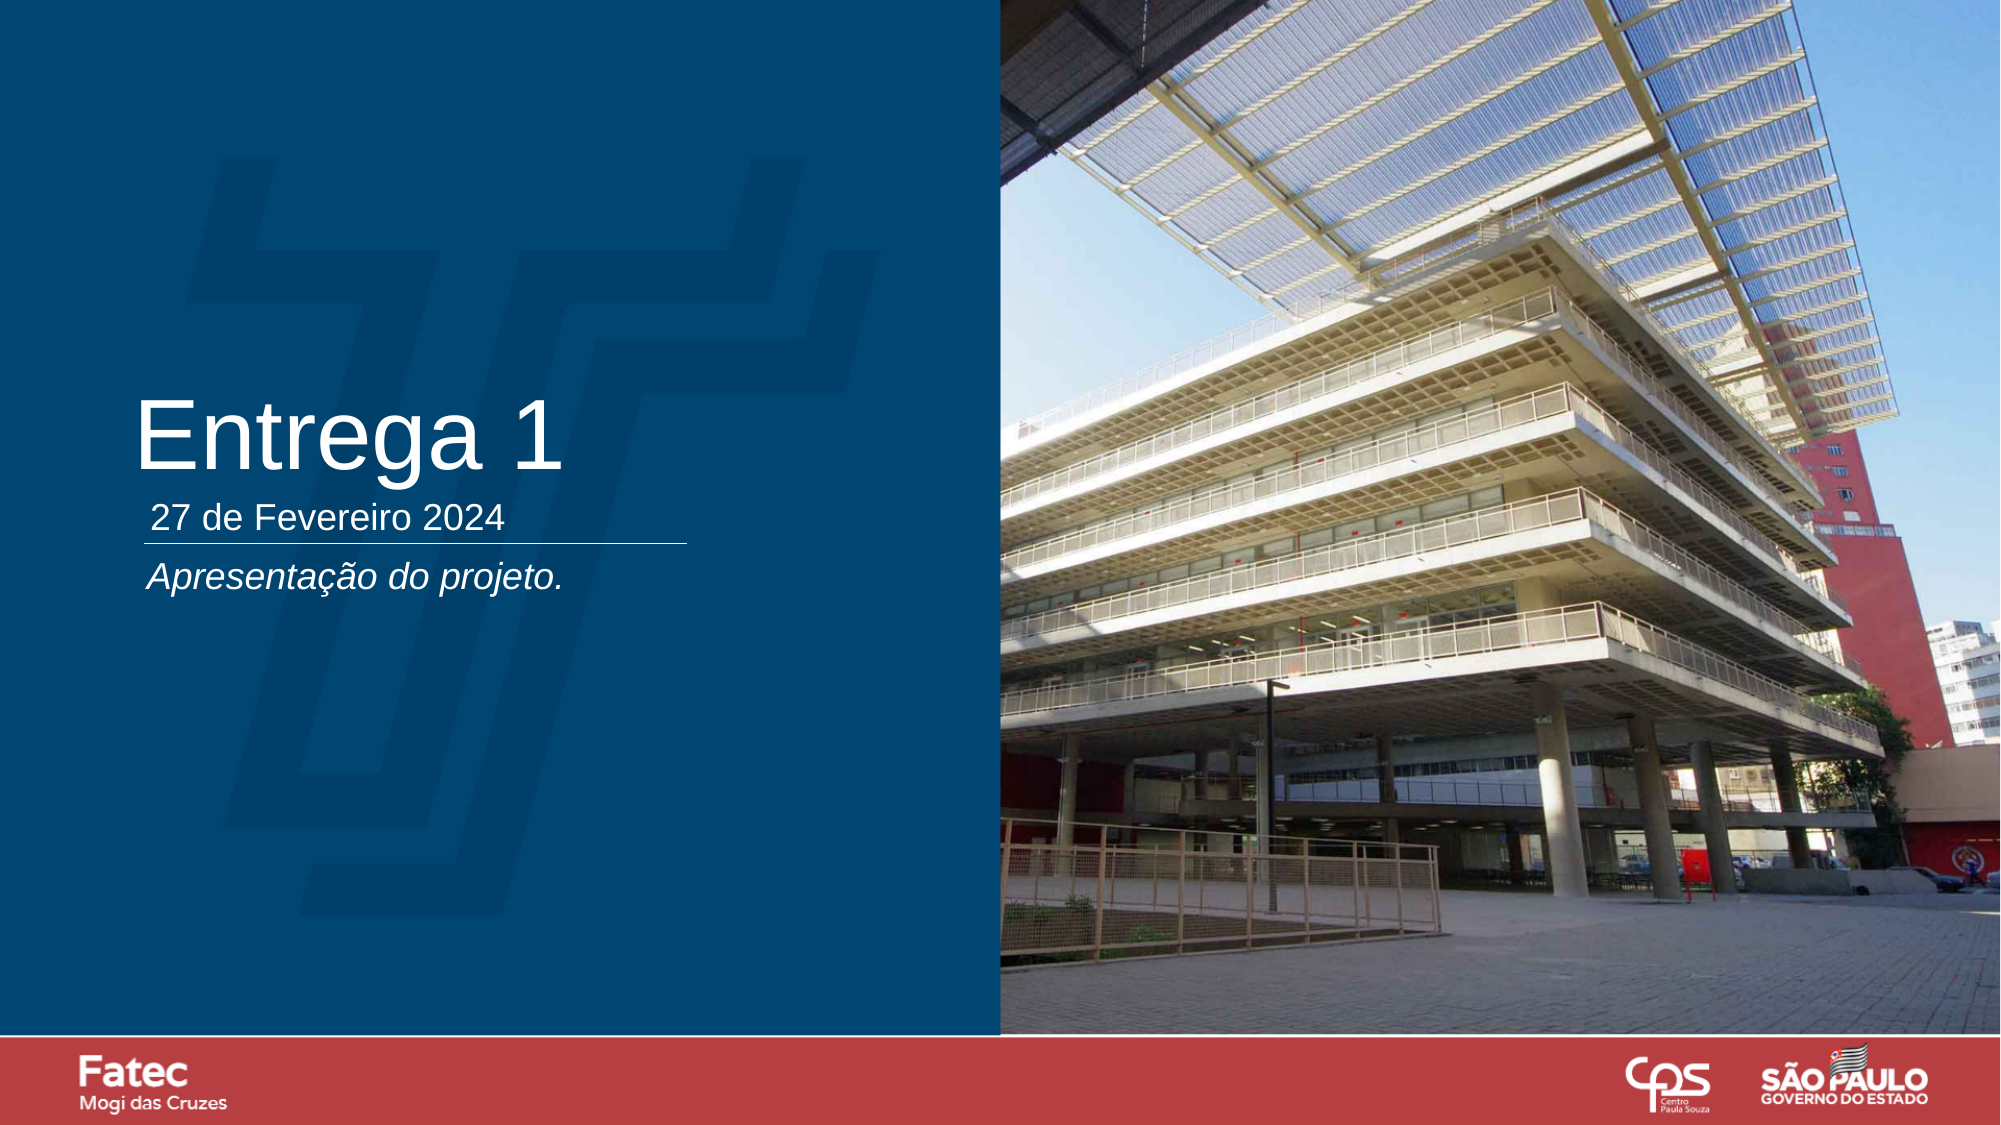

Entrega 1
27 de Fevereiro 2024
Apresentação do projeto.